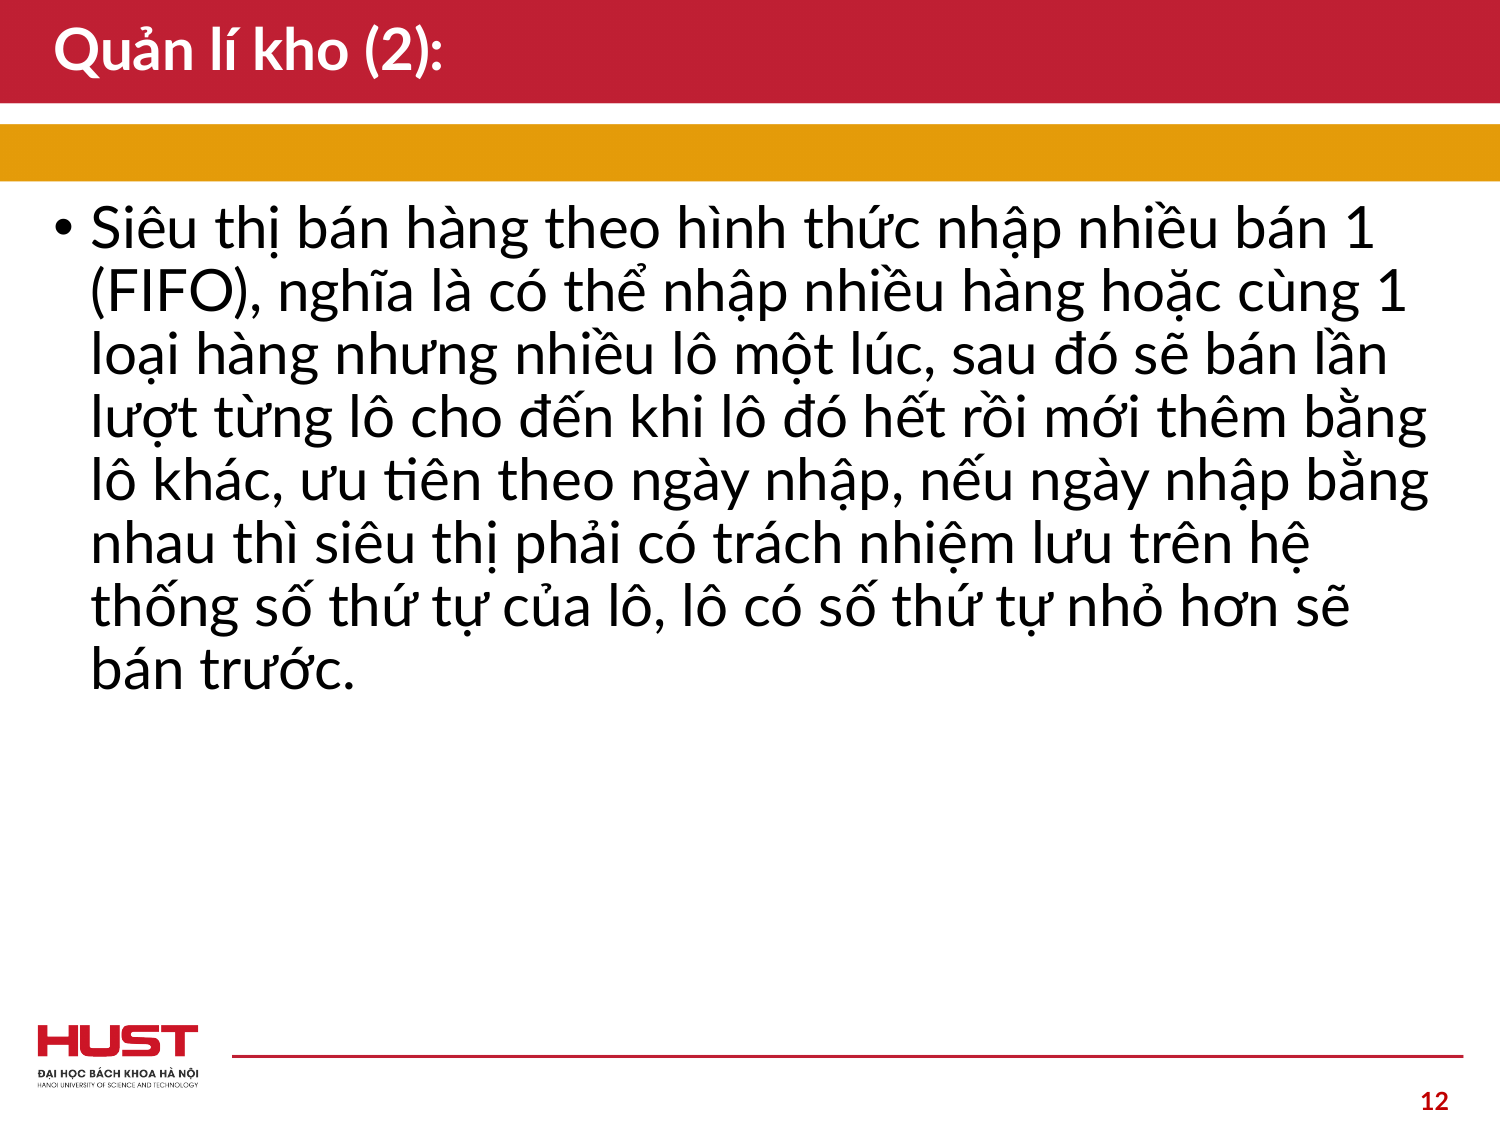

# Quản lí kho (2):
Siêu thị bán hàng theo hình thức nhập nhiều bán 1 (FIFO), nghĩa là có thể nhập nhiều hàng hoặc cùng 1 loại hàng nhưng nhiều lô một lúc, sau đó sẽ bán lần lượt từng lô cho đến khi lô đó hết rồi mới thêm bằng lô khác, ưu tiên theo ngày nhập, nếu ngày nhập bằng nhau thì siêu thị phải có trách nhiệm lưu trên hệ thống số thứ tự của lô, lô có số thứ tự nhỏ hơn sẽ bán trước.

12